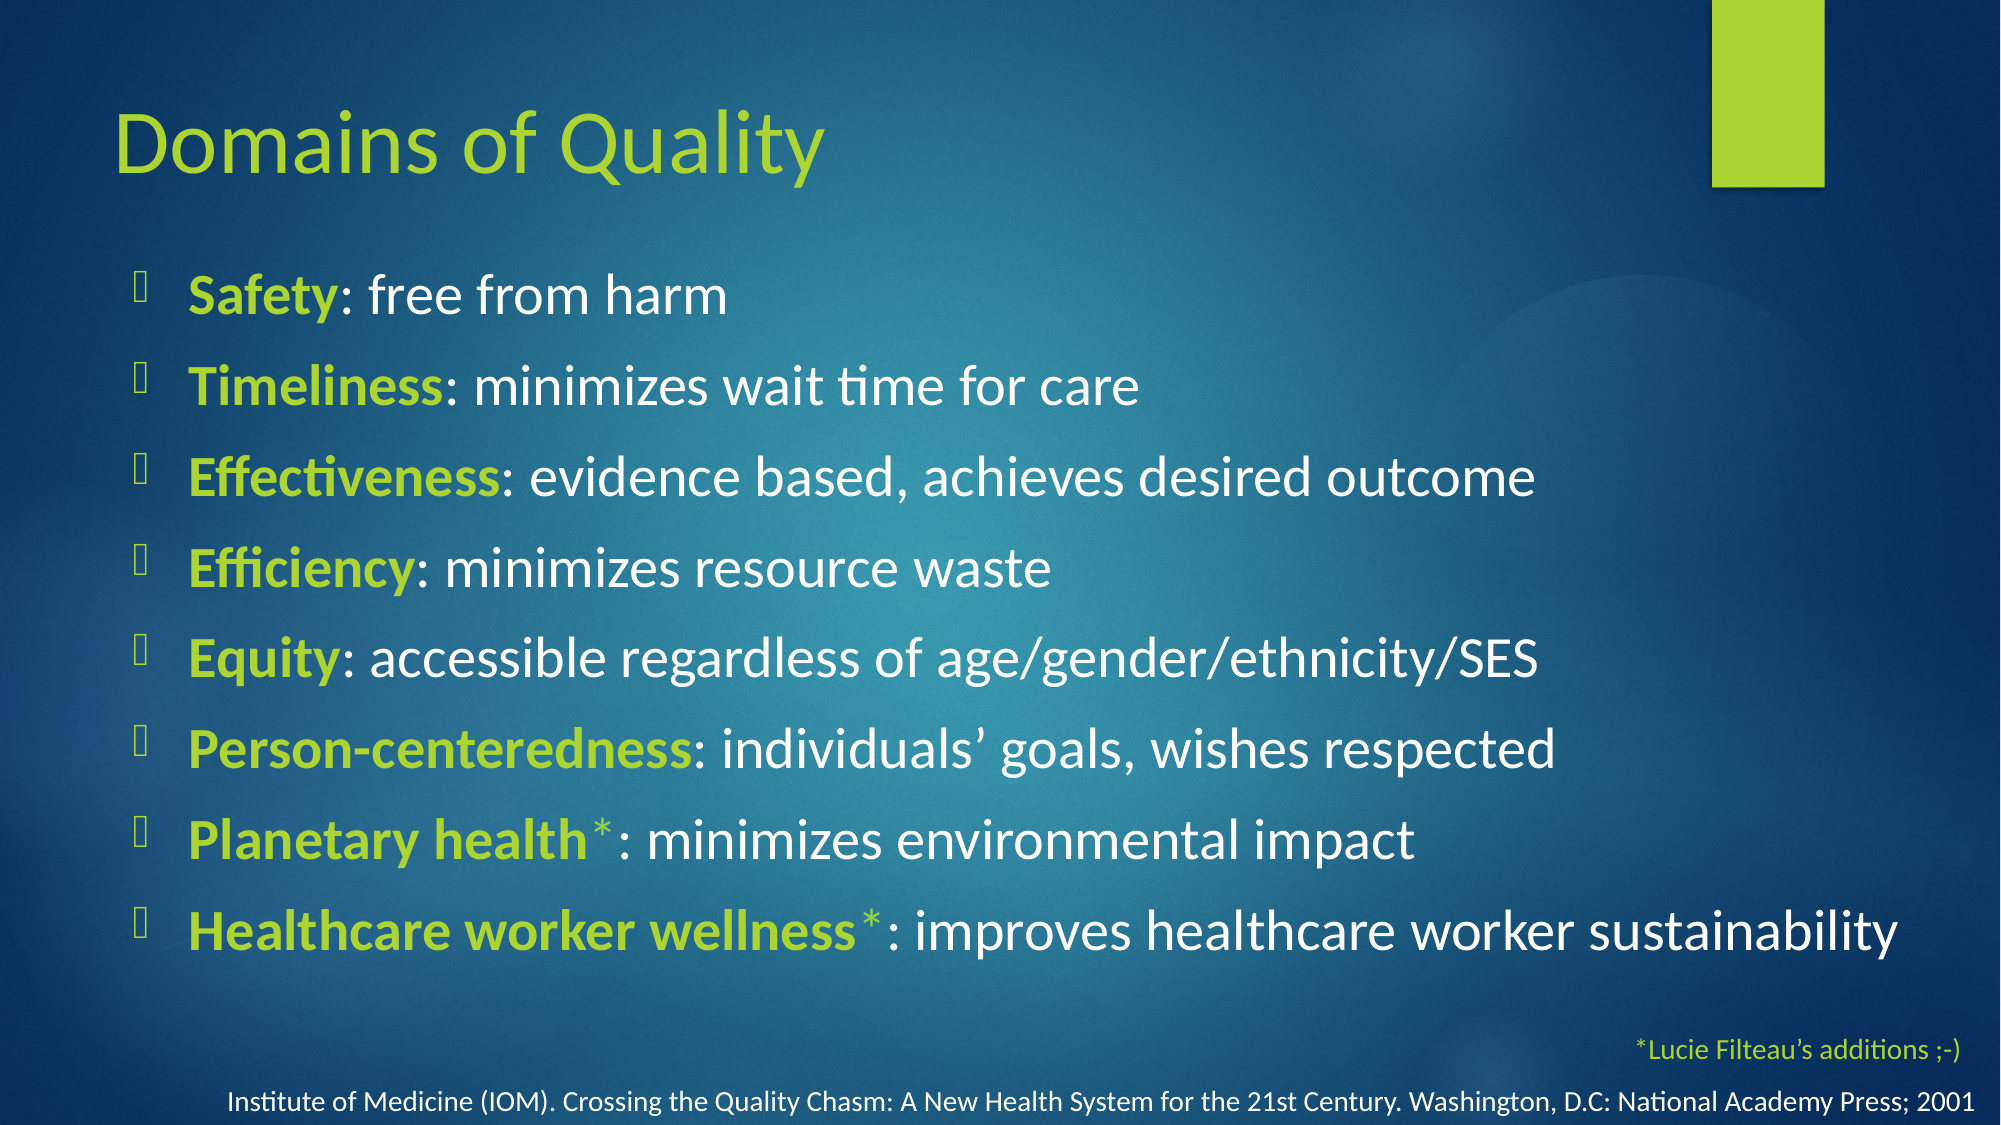

# Domains of Quality
Safety: free from harm
Timeliness: minimizes wait time for care
Effectiveness: evidence based, achieves desired outcome
Efficiency: minimizes resource waste
Equity: accessible regardless of age/gender/ethnicity/SES
Person-centeredness: individuals’ goals, wishes respected
Planetary health*: minimizes environmental impact
Healthcare worker wellness*: improves healthcare worker sustainability
*Lucie Filteau’s additions ;-)
Institute of Medicine (IOM). Crossing the Quality Chasm: A New Health System for the 21st Century. Washington, D.C: National Academy Press; 2001